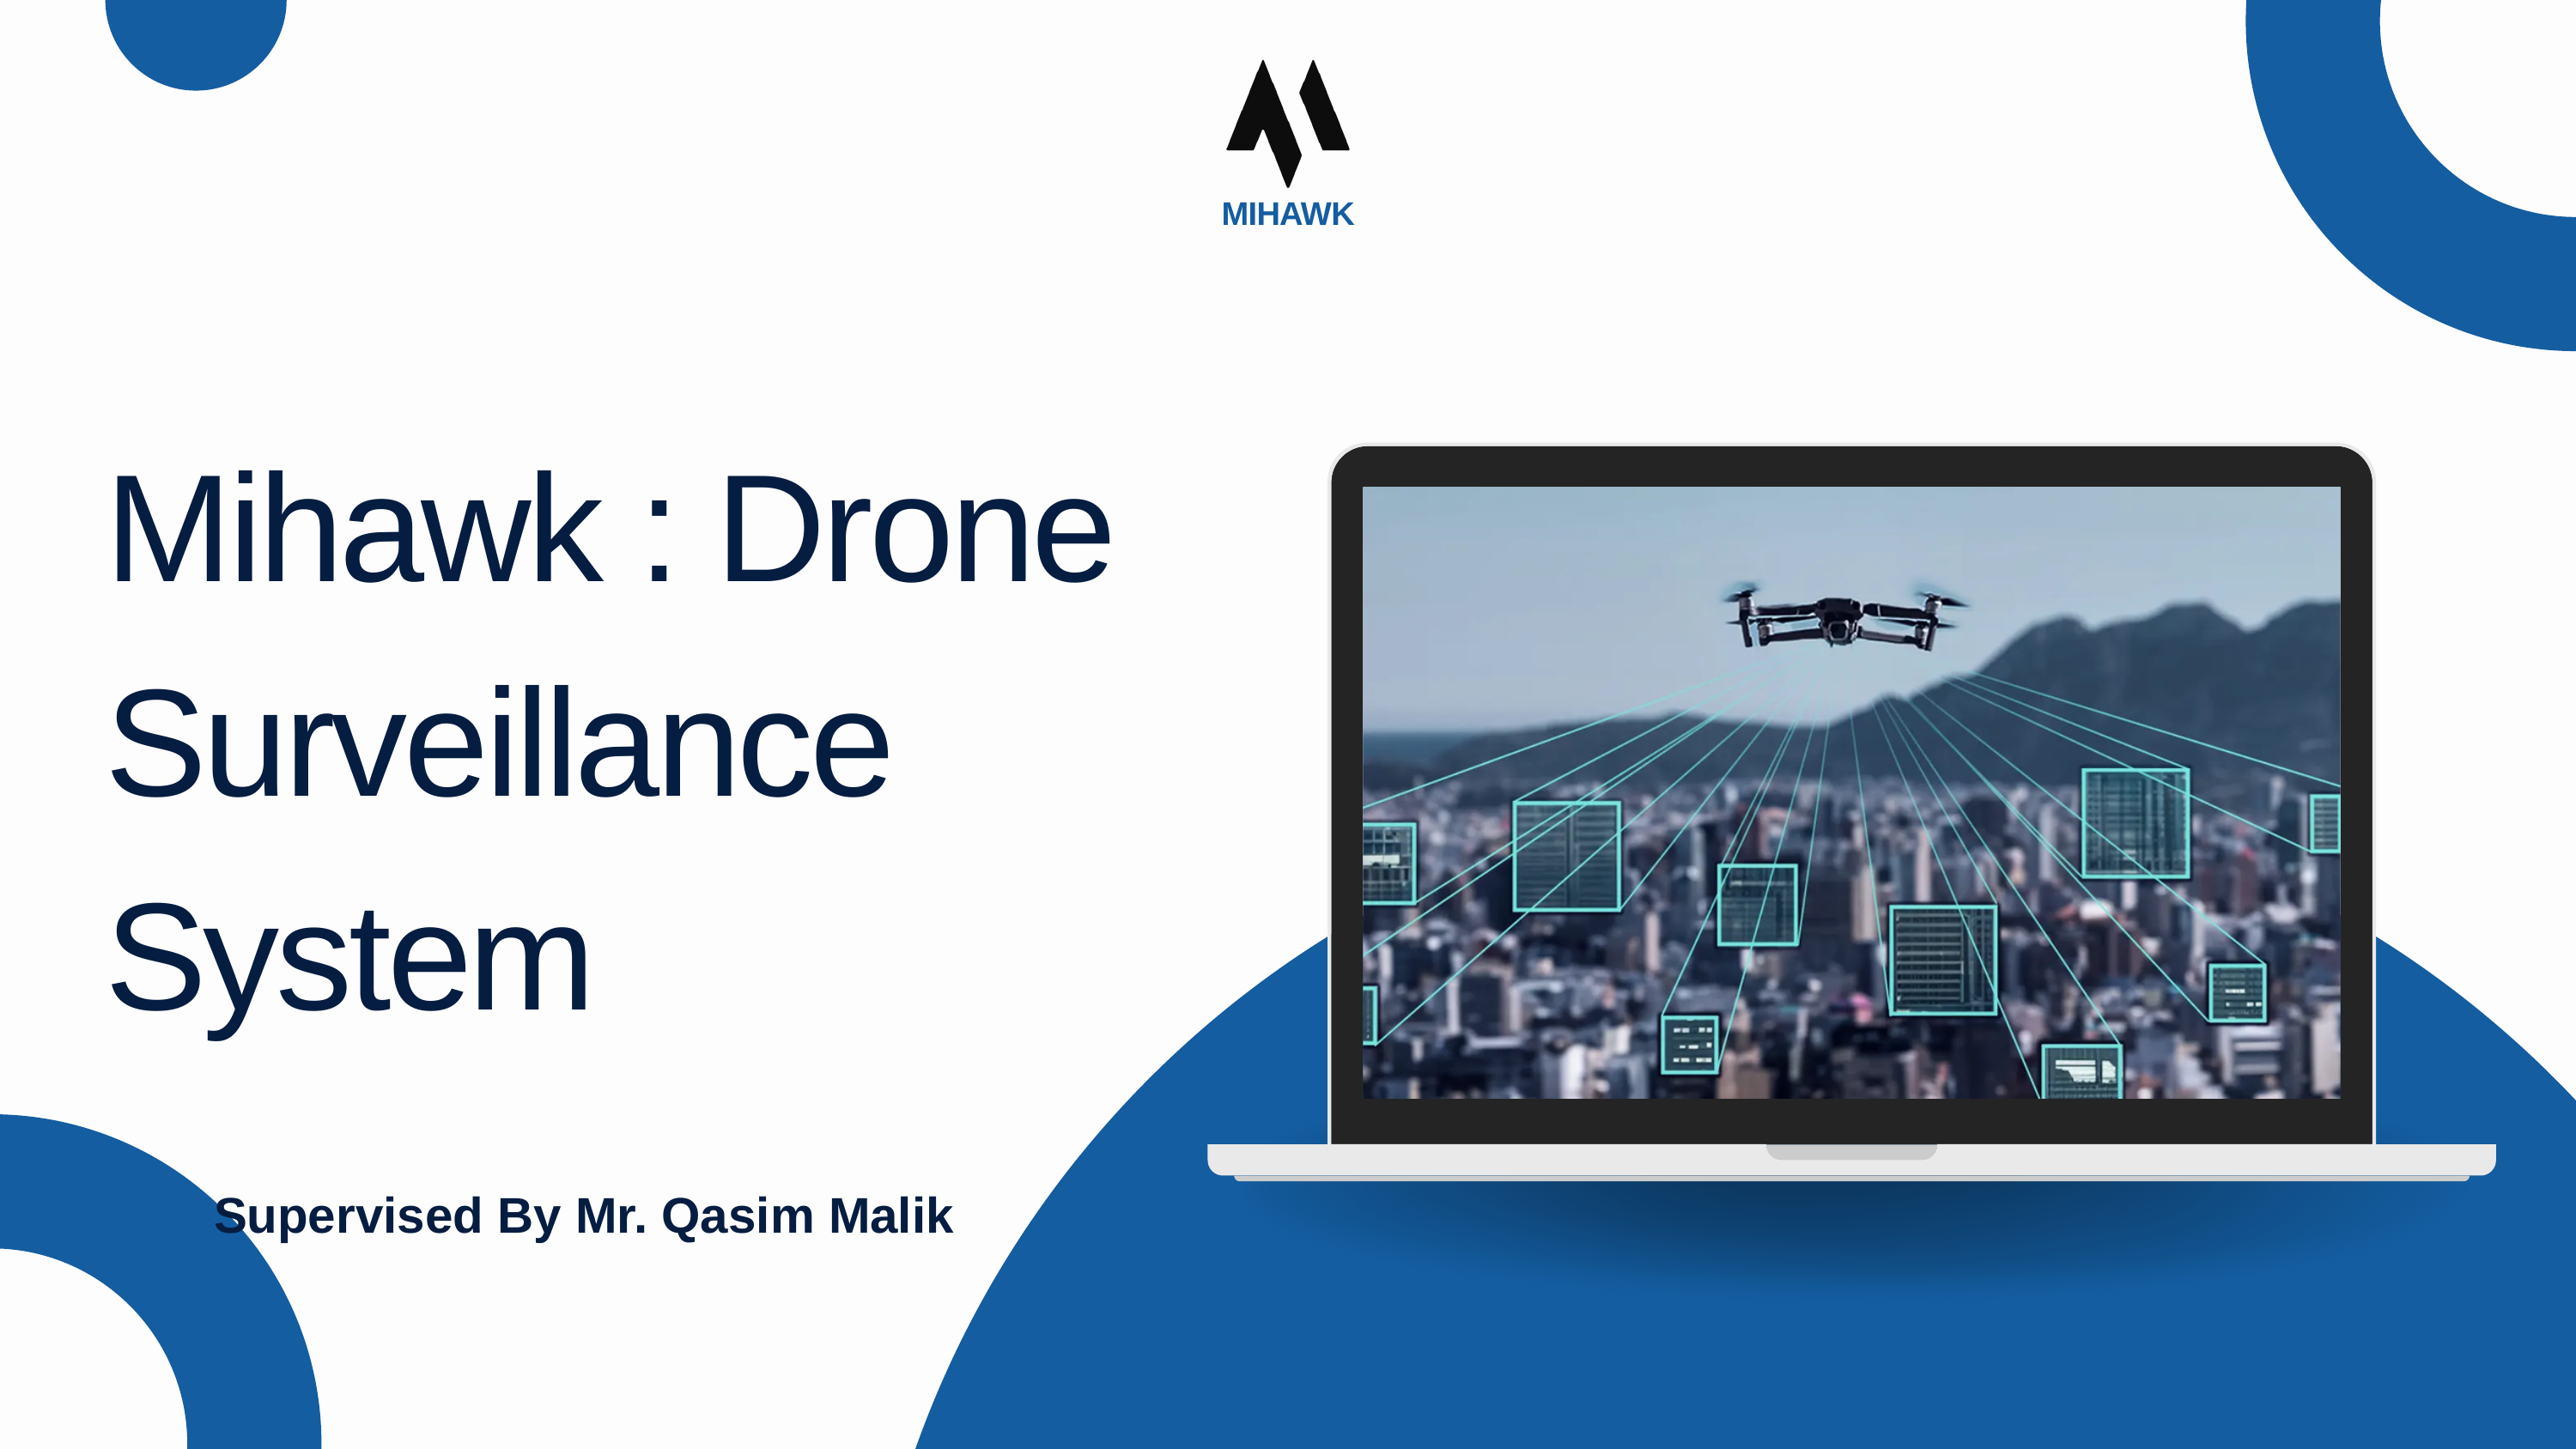

MIHAWK
Mihawk : Drone Surveillance System

Supervised By Mr. Qasim Malik